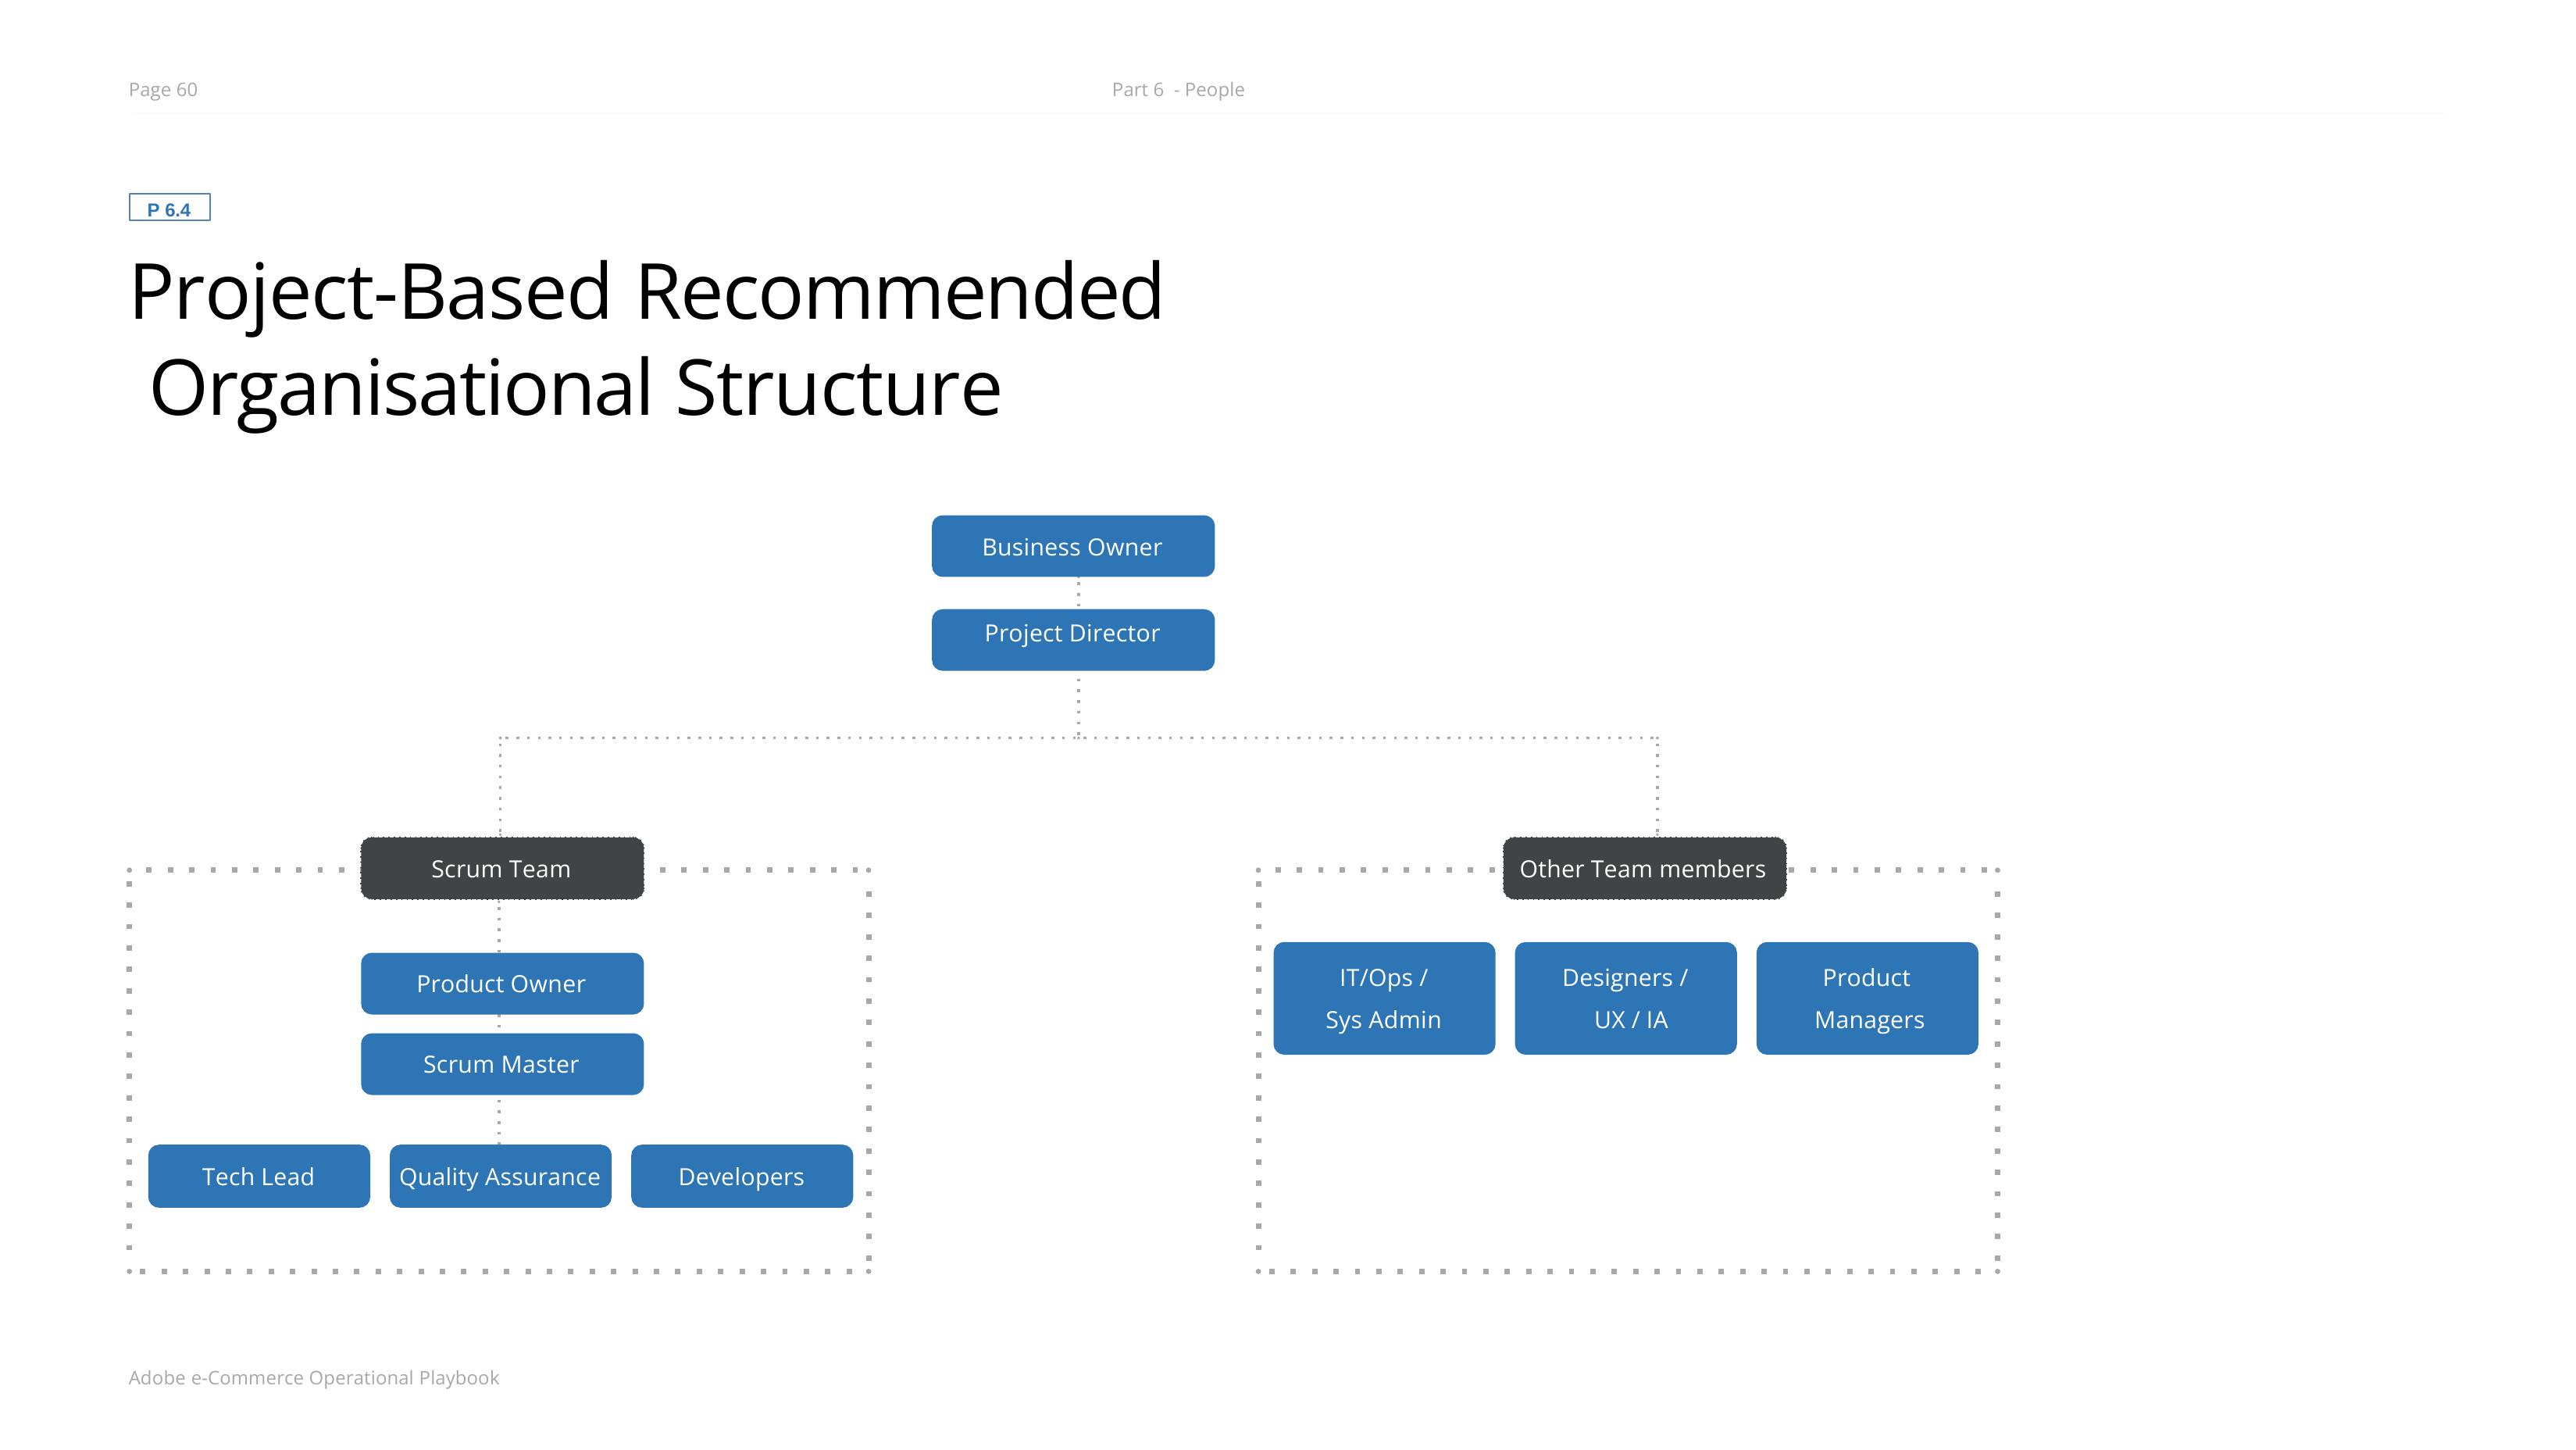

Page 60
Part 6 - People
P 6.4
Project-Based Recommended  Organisational Structure

Business Owner

Project Director

Scrum Team
Other Team members

IT/Ops /  Sys Admin
Designers /  UX / IA
Product  Managers
Product Owner

Scrum Master

Tech Lead
Quality Assurance
Developers

Adobe e-Commerce Operational Playbook